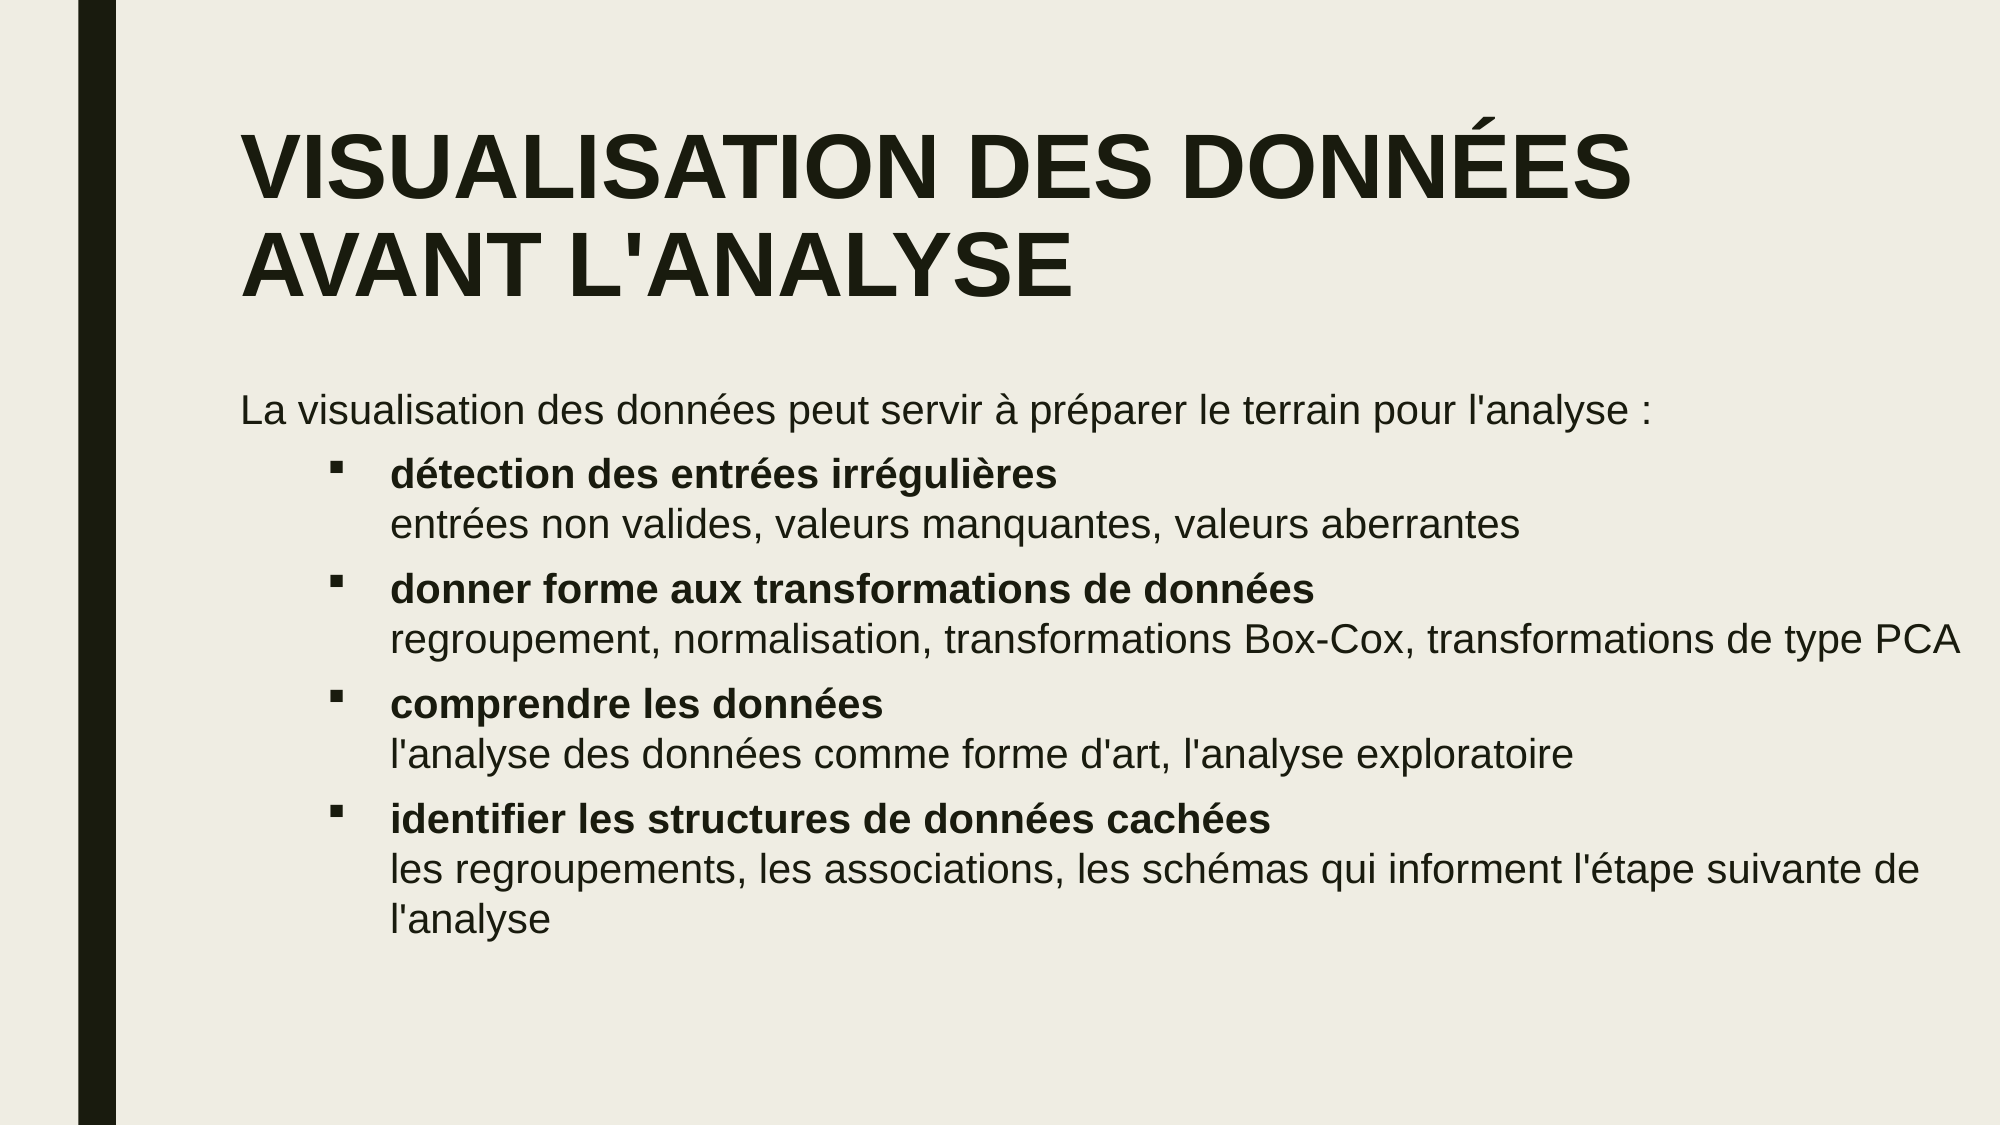

# VISUALISATION DES DONNÉES AVANT L'ANALYSE
La visualisation des données peut servir à préparer le terrain pour l'analyse :
détection des entrées irrégulières
entrées non valides, valeurs manquantes, valeurs aberrantes
donner forme aux transformations de données
regroupement, normalisation, transformations Box-Cox, transformations de type PCA
comprendre les données
l'analyse des données comme forme d'art, l'analyse exploratoire
identifier les structures de données cachées
les regroupements, les associations, les schémas qui informent l'étape suivante de l'analyse